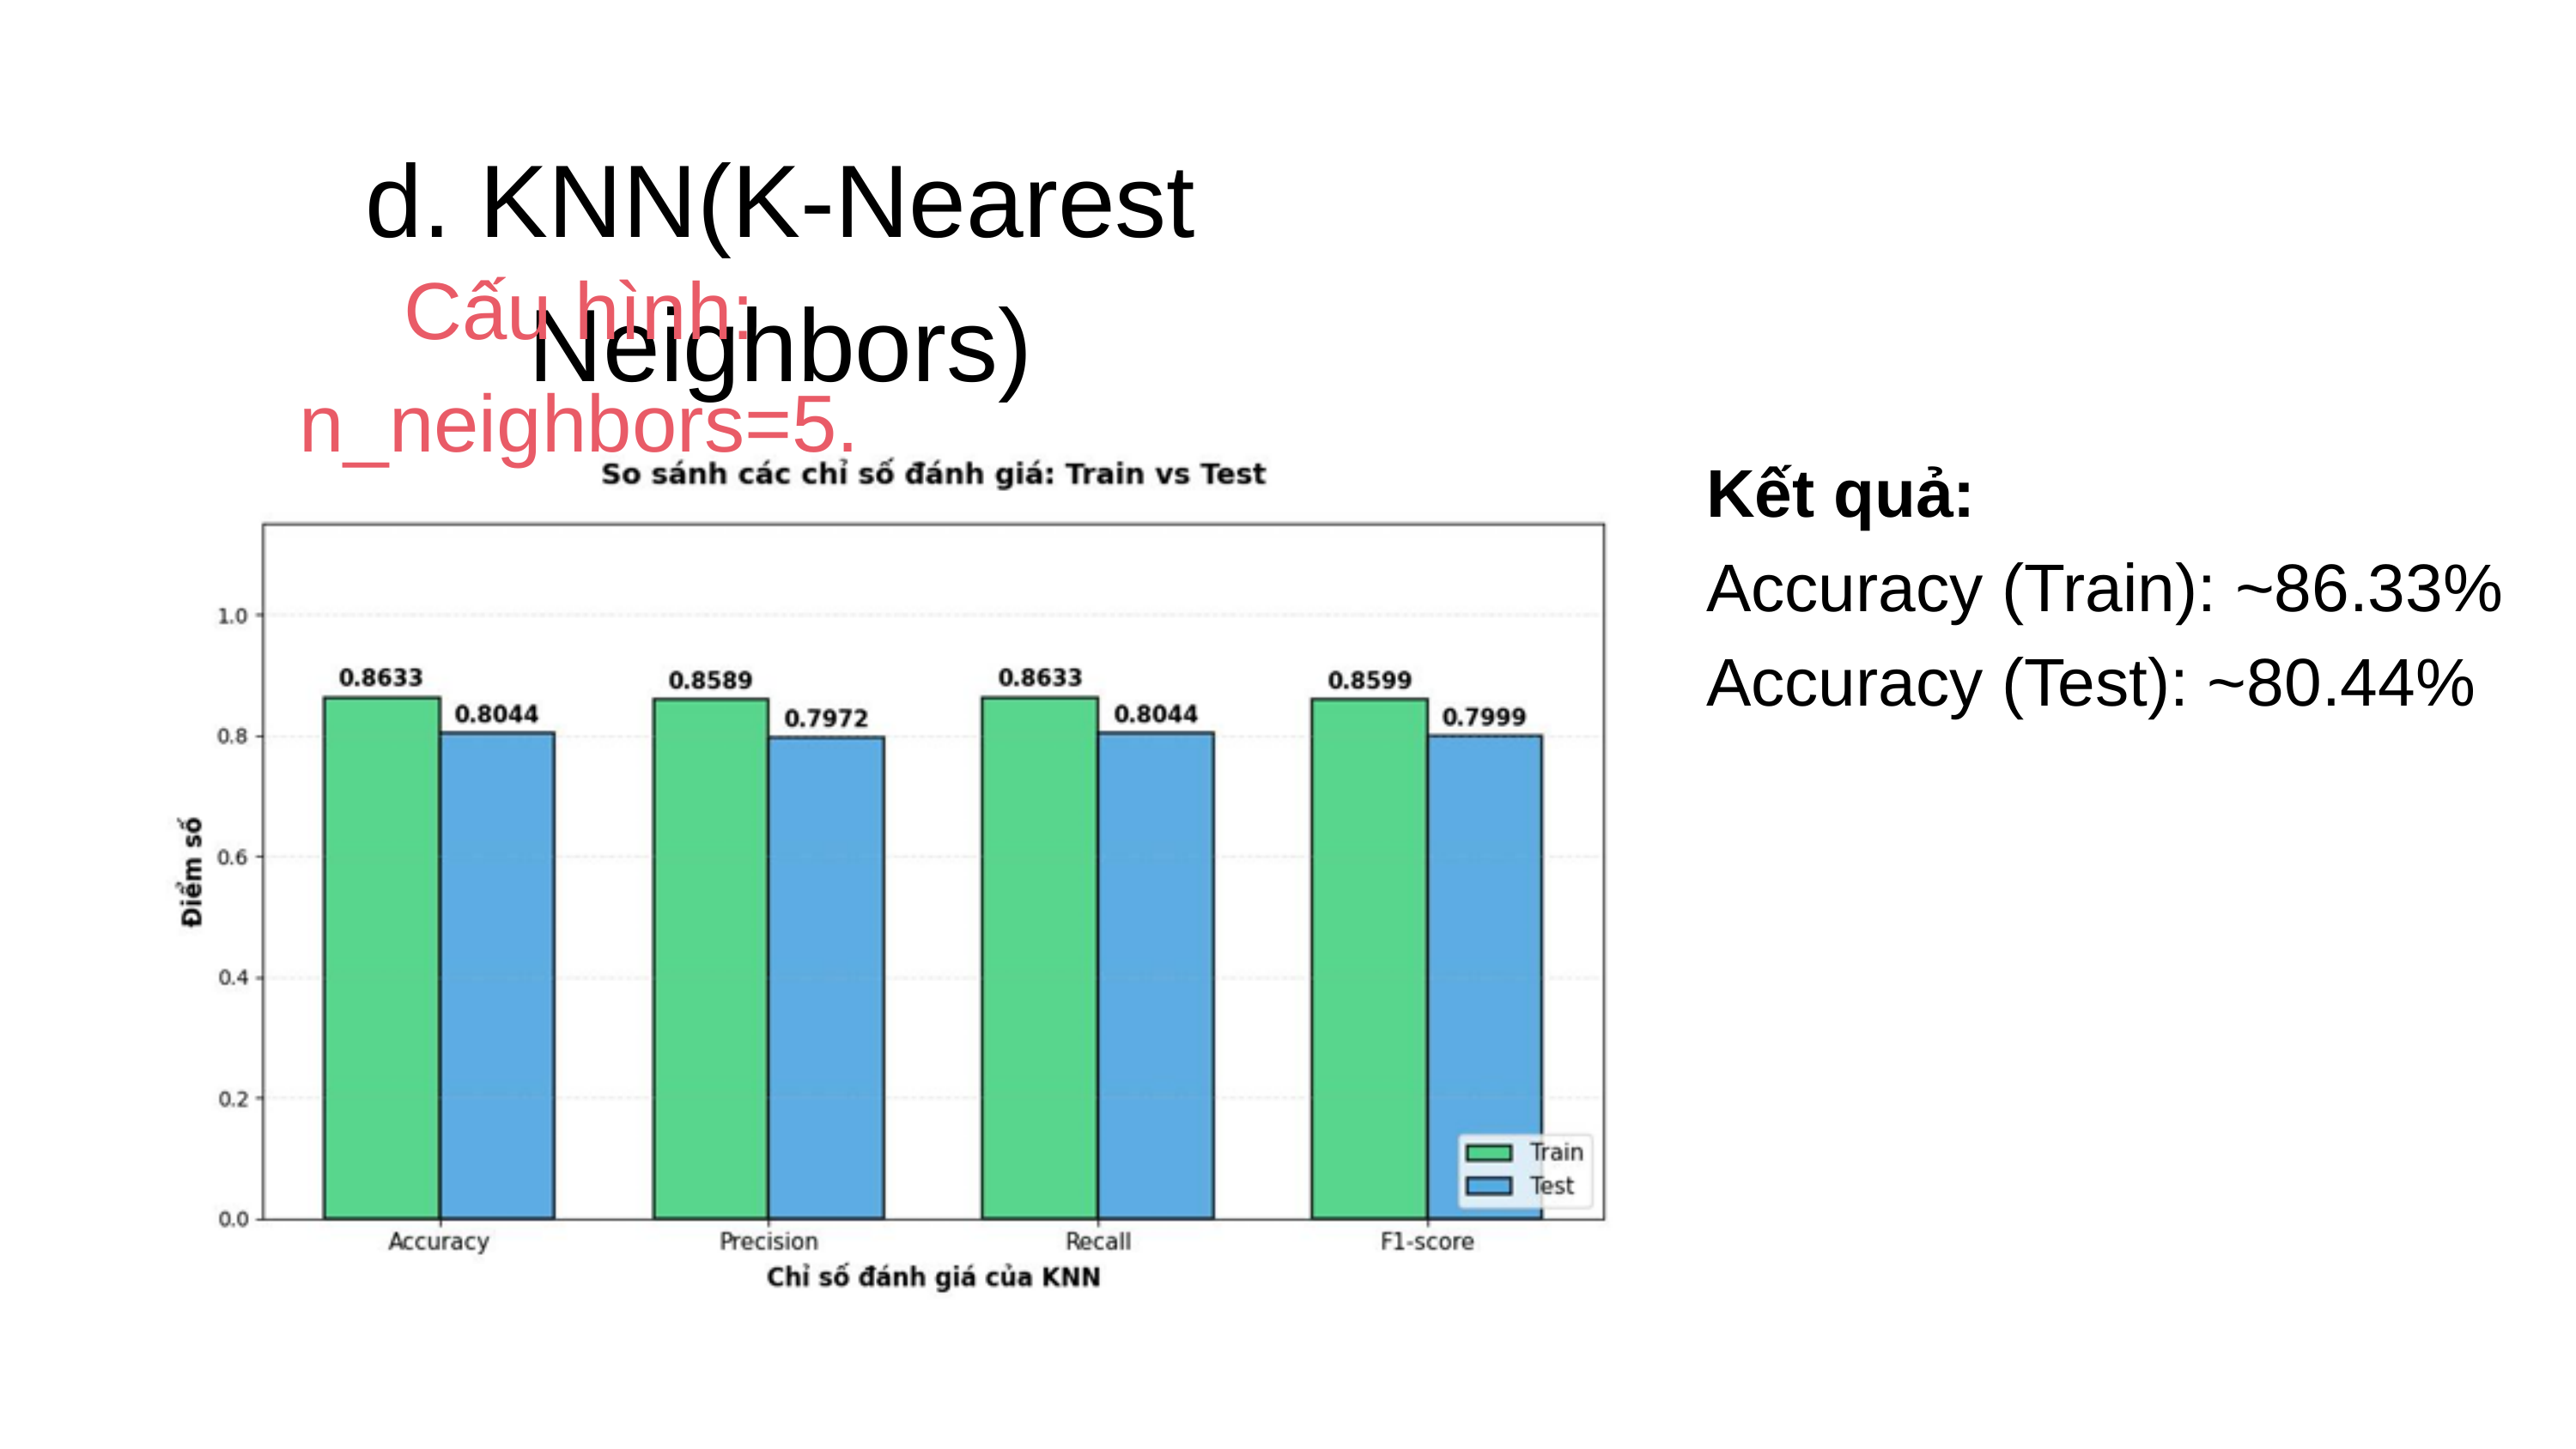

d. KNN(K-Nearest Neighbors)
Cấu hình: n_neighbors=5.

Kết quả:
Accuracy (Train): ~86.33% Accuracy (Test): ~80.44%